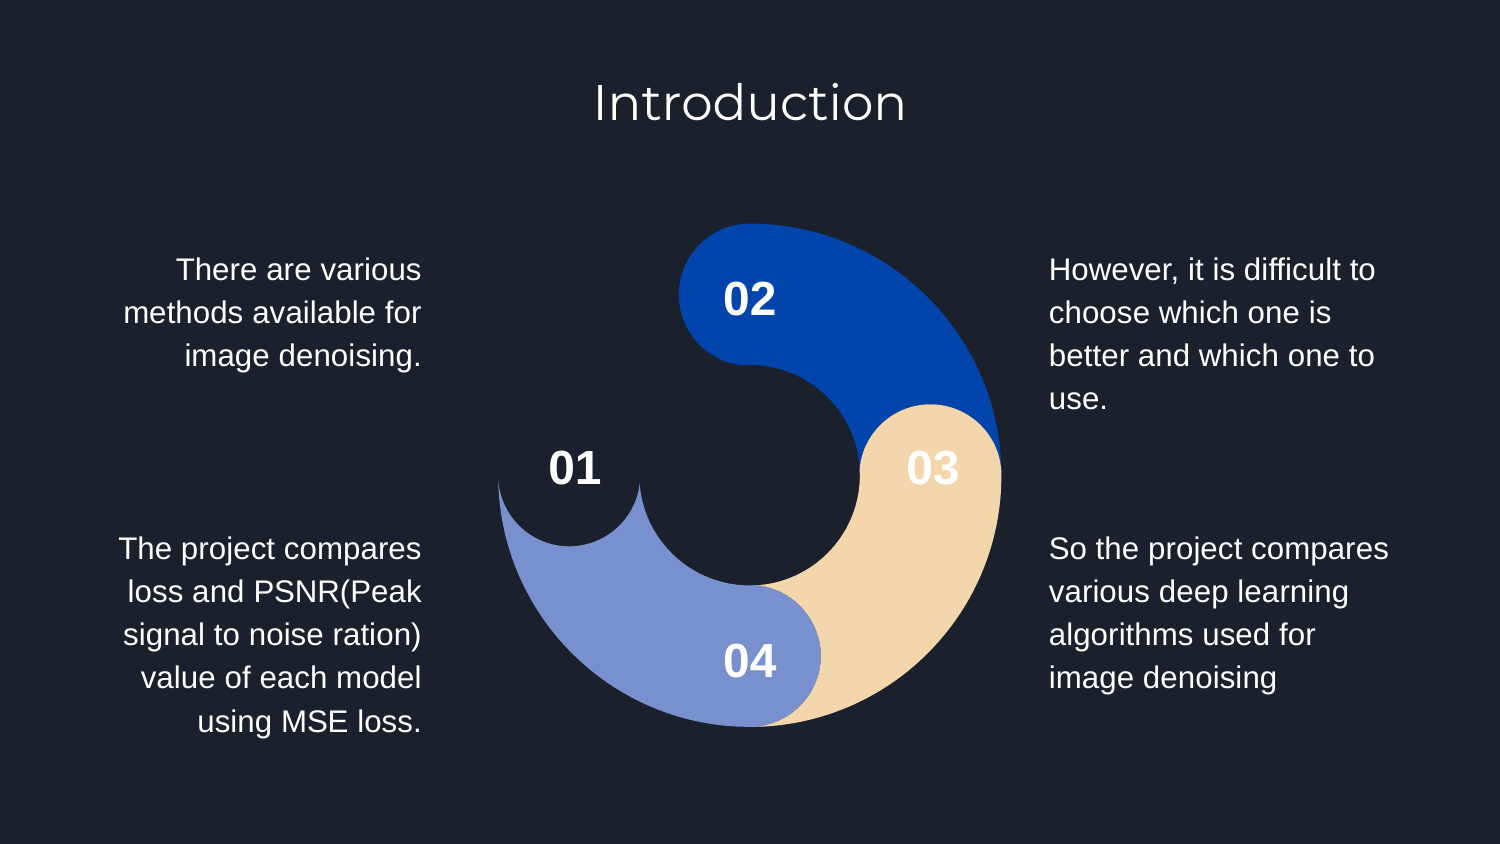

# Introduction
There are various methods available for image denoising.
However, it is difficult to choose which one is better and which one to use.
The project compares loss and PSNR(Peak signal to noise ration) value of each model using MSE loss.
So the project compares various deep learning algorithms used for image denoising